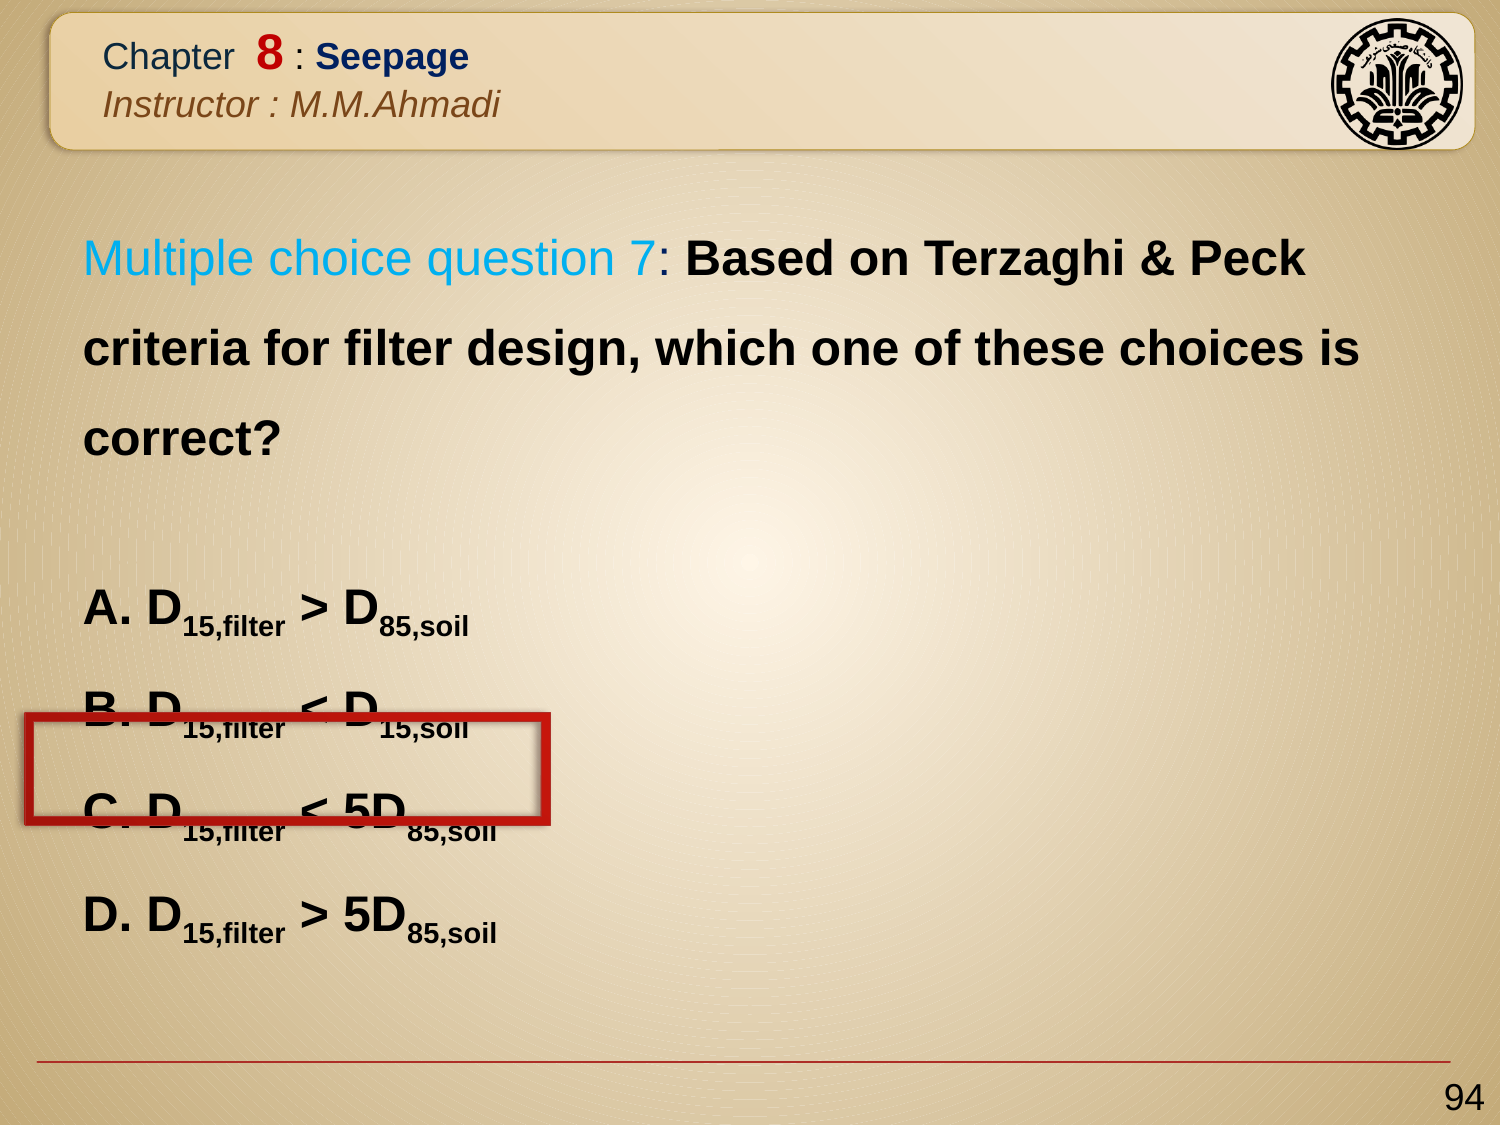

Multiple choice question 7: Based on Terzaghi & Peck criteria for filter design, which one of these choices is correct?

A. D15,filter > D85,soil
B. D15,filter < D15,soil
C. D15,filter < 5D85,soil
D. D15,filter > 5D85,soil

94